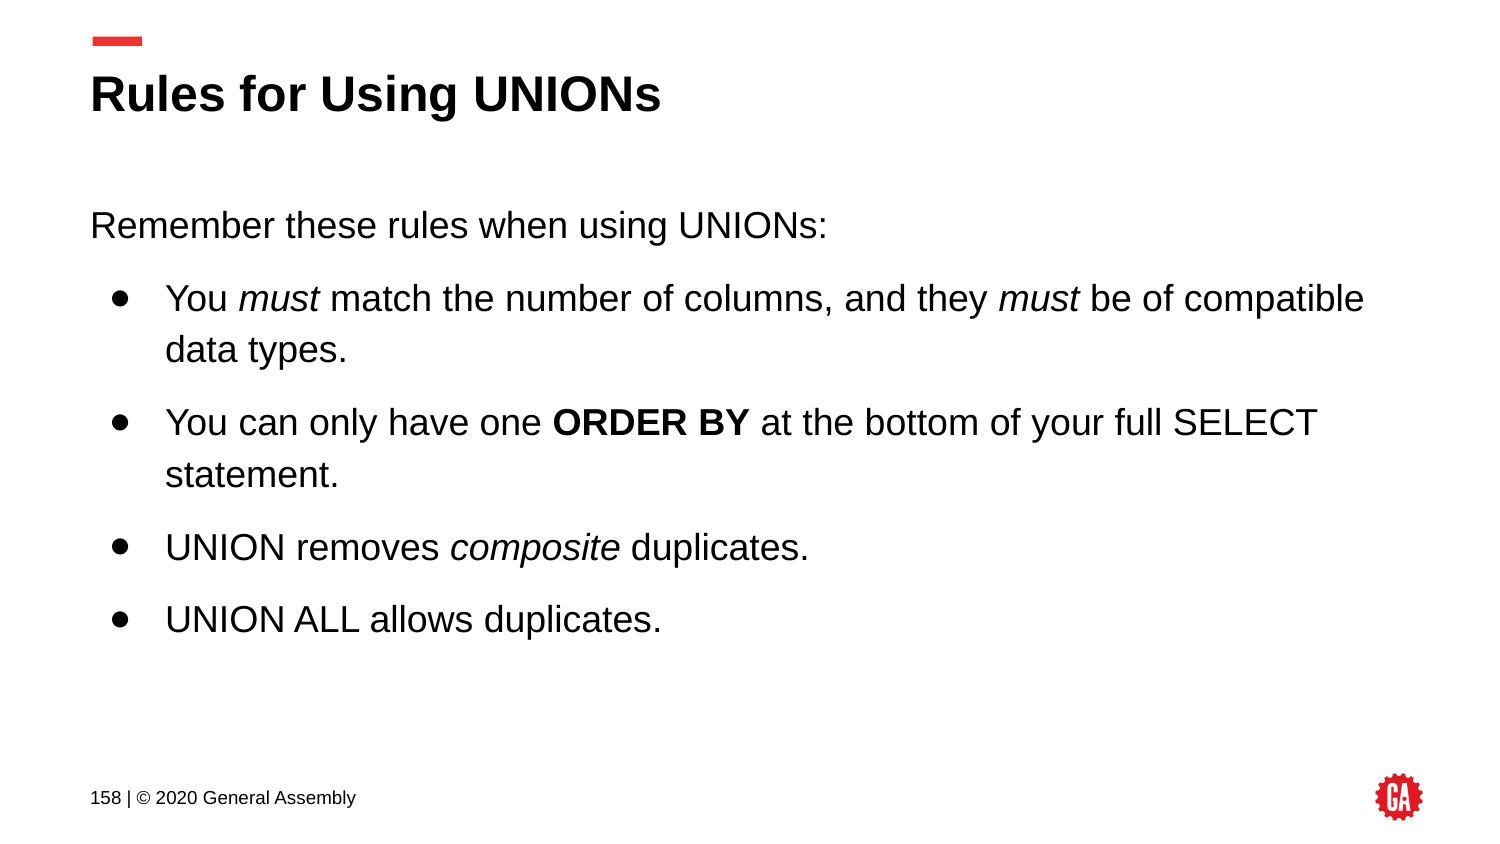

# Rules for Using UNIONs
Remember these rules when using UNIONs:
You must match the number of columns, and they must be of compatible data types.
You can only have one ORDER BY at the bottom of your full SELECT statement.
UNION removes composite duplicates.
UNION ALL allows duplicates.
158 | © 2020 General Assembly